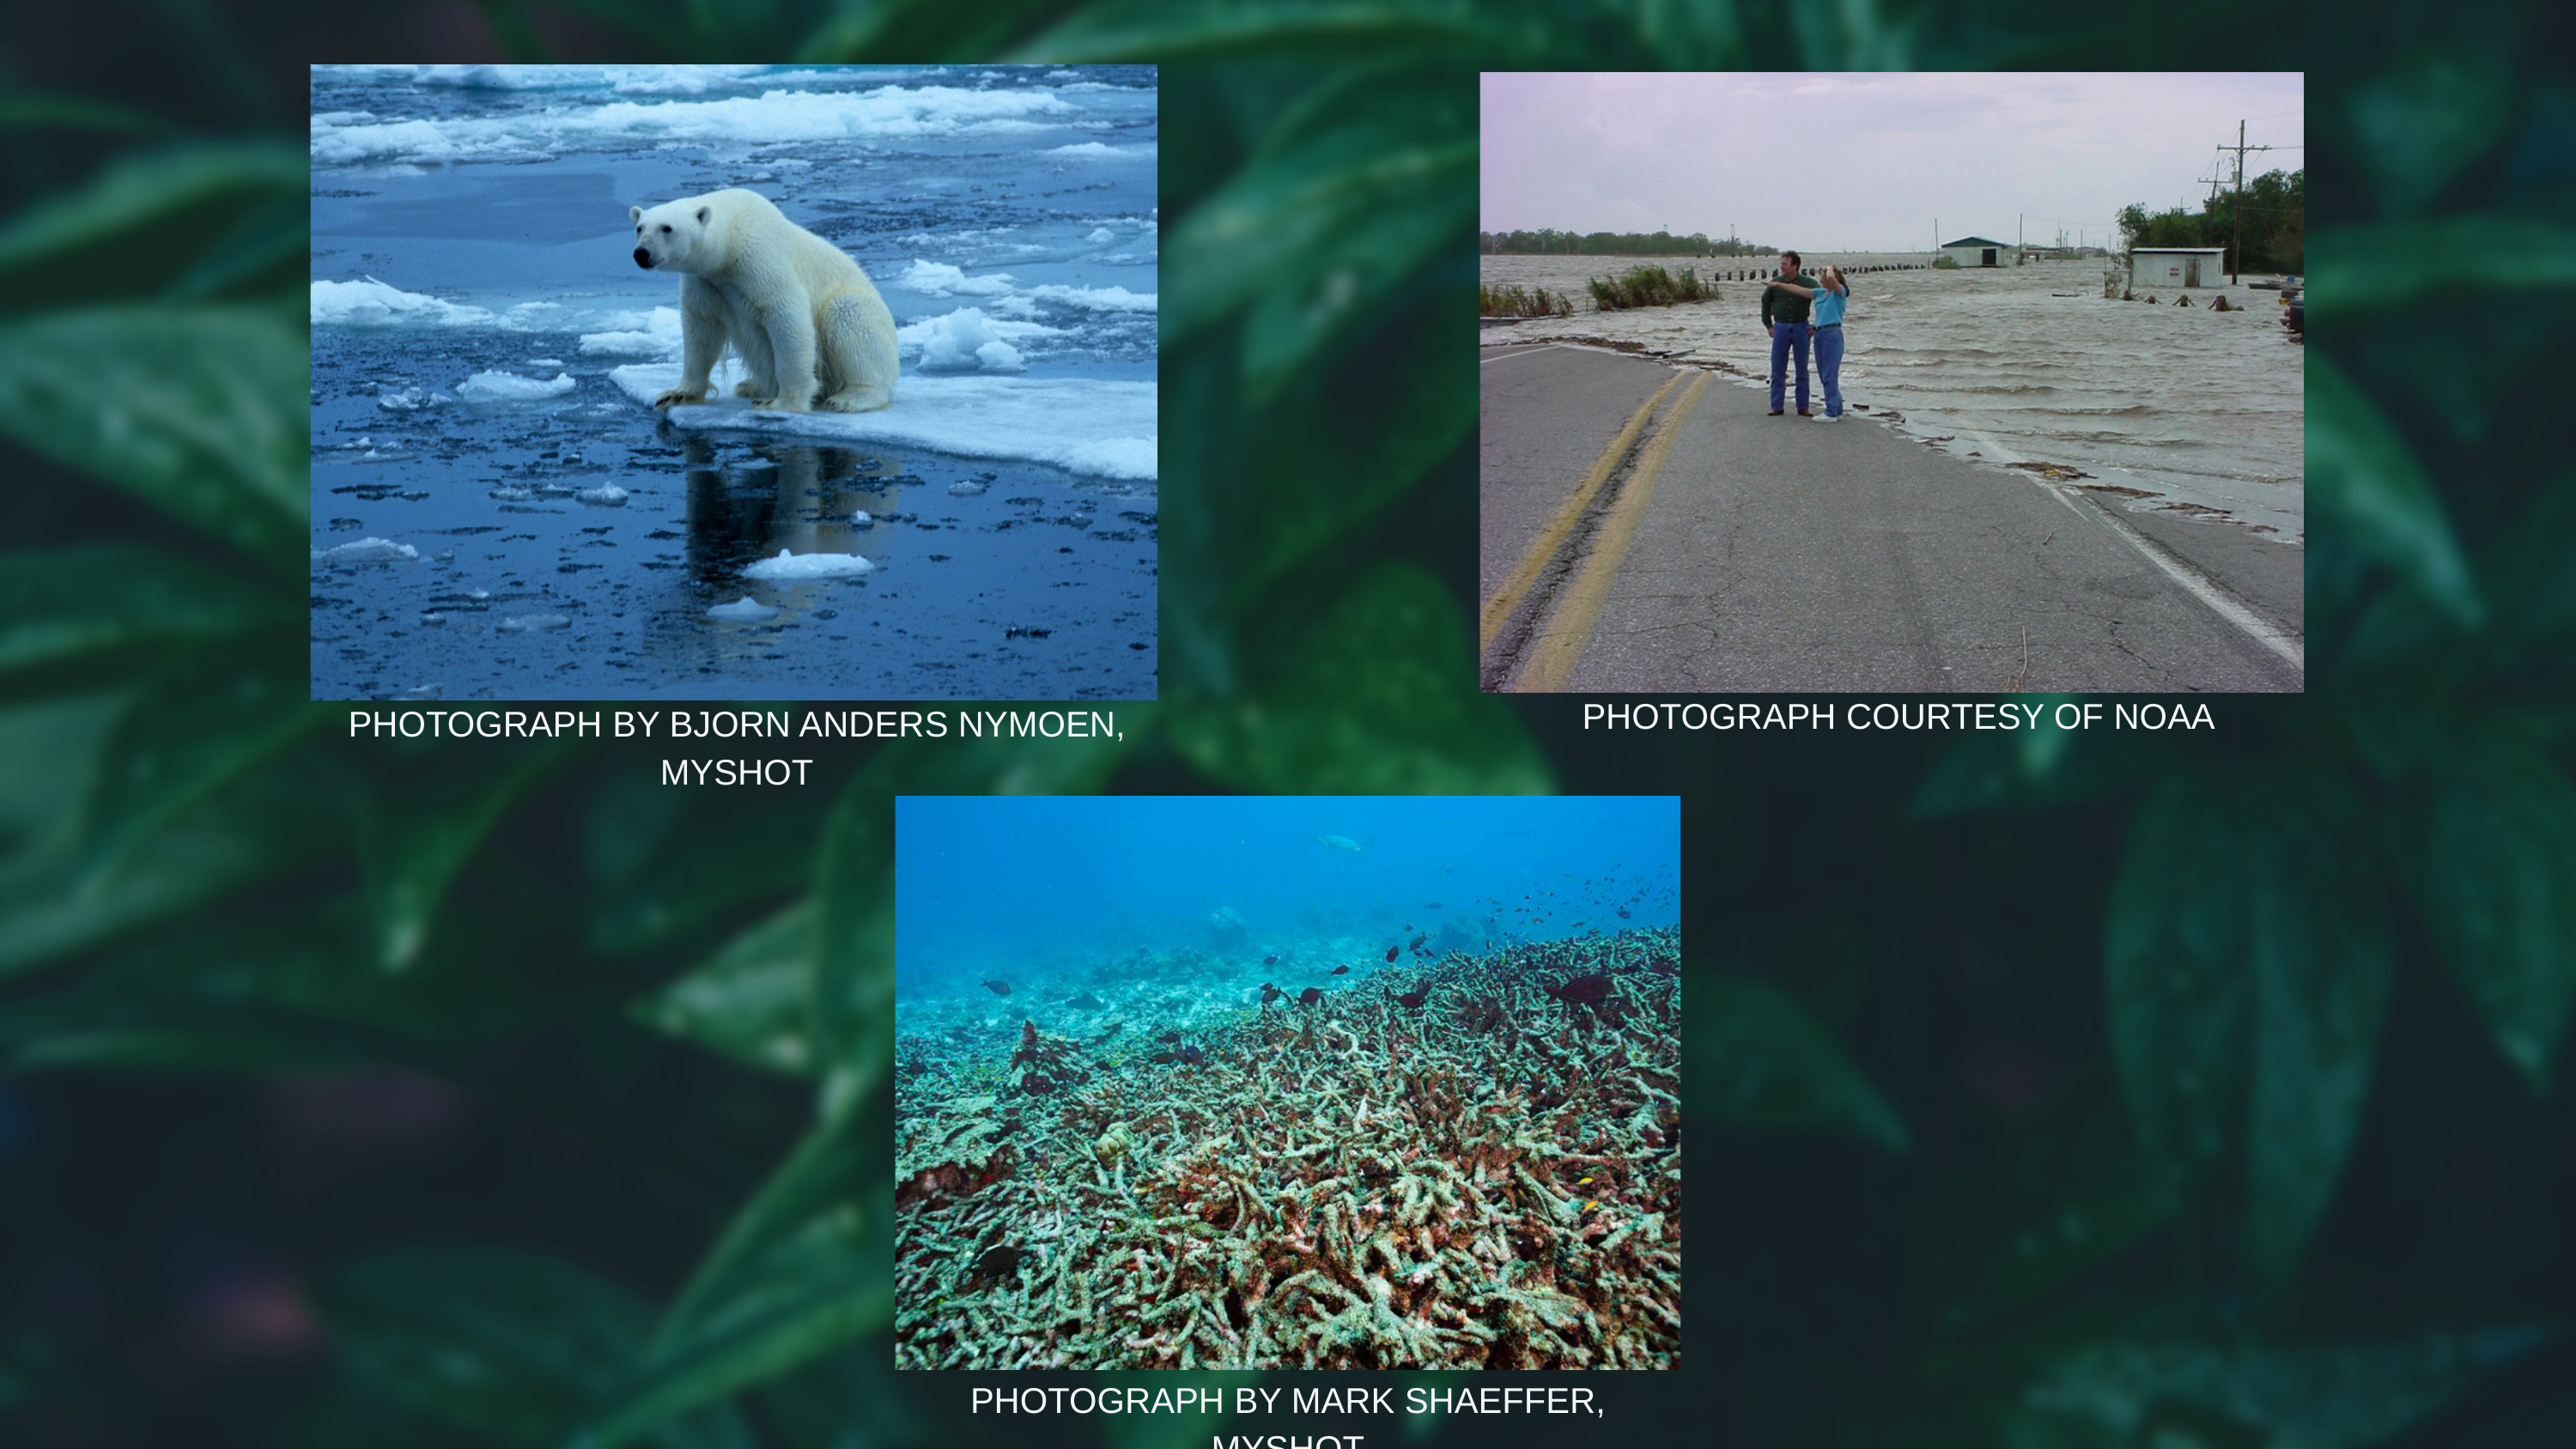

PHOTOGRAPH COURTESY OF NOAA
PHOTOGRAPH BY BJORN ANDERS NYMOEN, MYSHOT

PHOTOGRAPH BY MARK SHAEFFER, MYSHOT